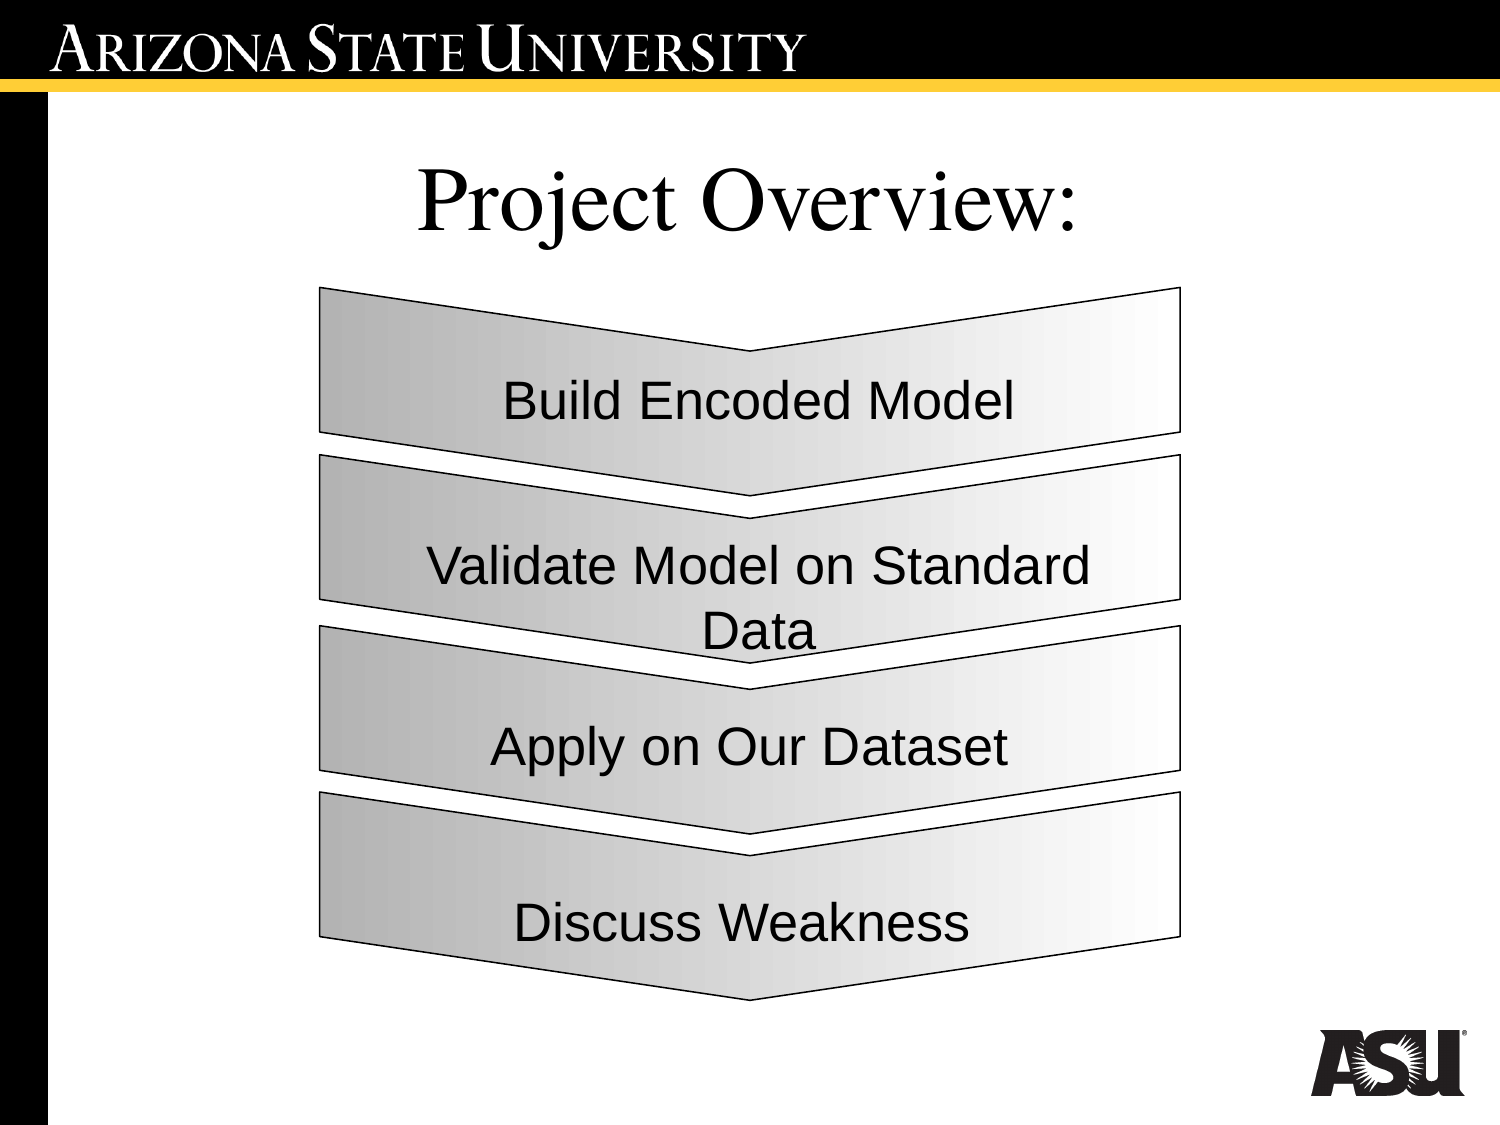

# Project Overview:

Build Encoded Model

Validate Model on Standard Data
Apply on Our Dataset
Discuss Weakness